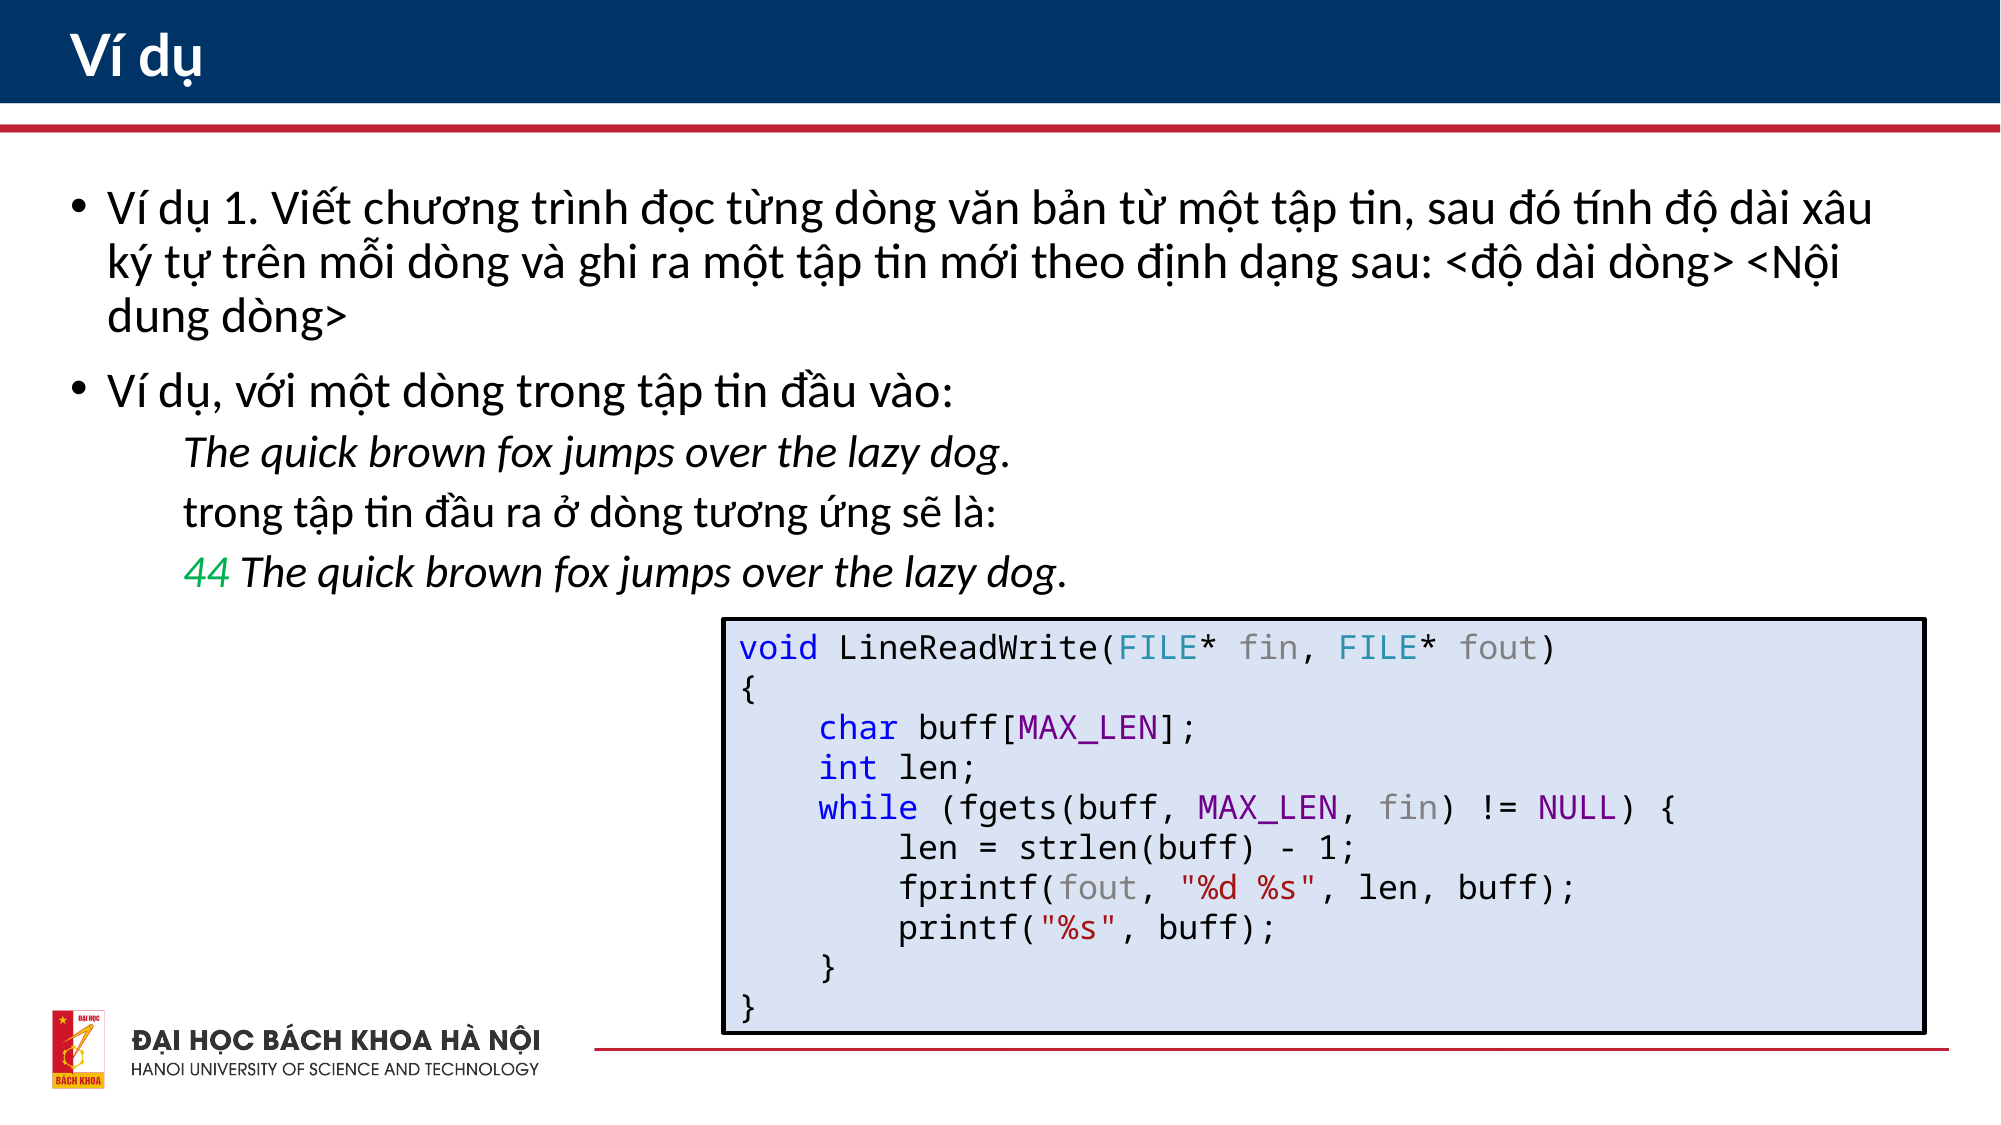

# Ví dụ
Ví dụ 1. Viết chương trình đọc từng dòng văn bản từ một tập tin, sau đó tính độ dài xâu ký tự trên mỗi dòng và ghi ra một tập tin mới theo định dạng sau: <độ dài dòng> <Nội dung dòng>
Ví dụ, với một dòng trong tập tin đầu vào:
	The quick brown fox jumps over the lazy dog.
	trong tập tin đầu ra ở dòng tương ứng sẽ là:
	44 The quick brown fox jumps over the lazy dog.

void LineReadWrite(FILE* fin, FILE* fout)
{
    char buff[MAX_LEN];
    int len;
    while (fgets(buff, MAX_LEN, fin) != NULL) {
        len = strlen(buff) - 1;
        fprintf(fout, "%d %s", len, buff);
        printf("%s", buff);
    }
}